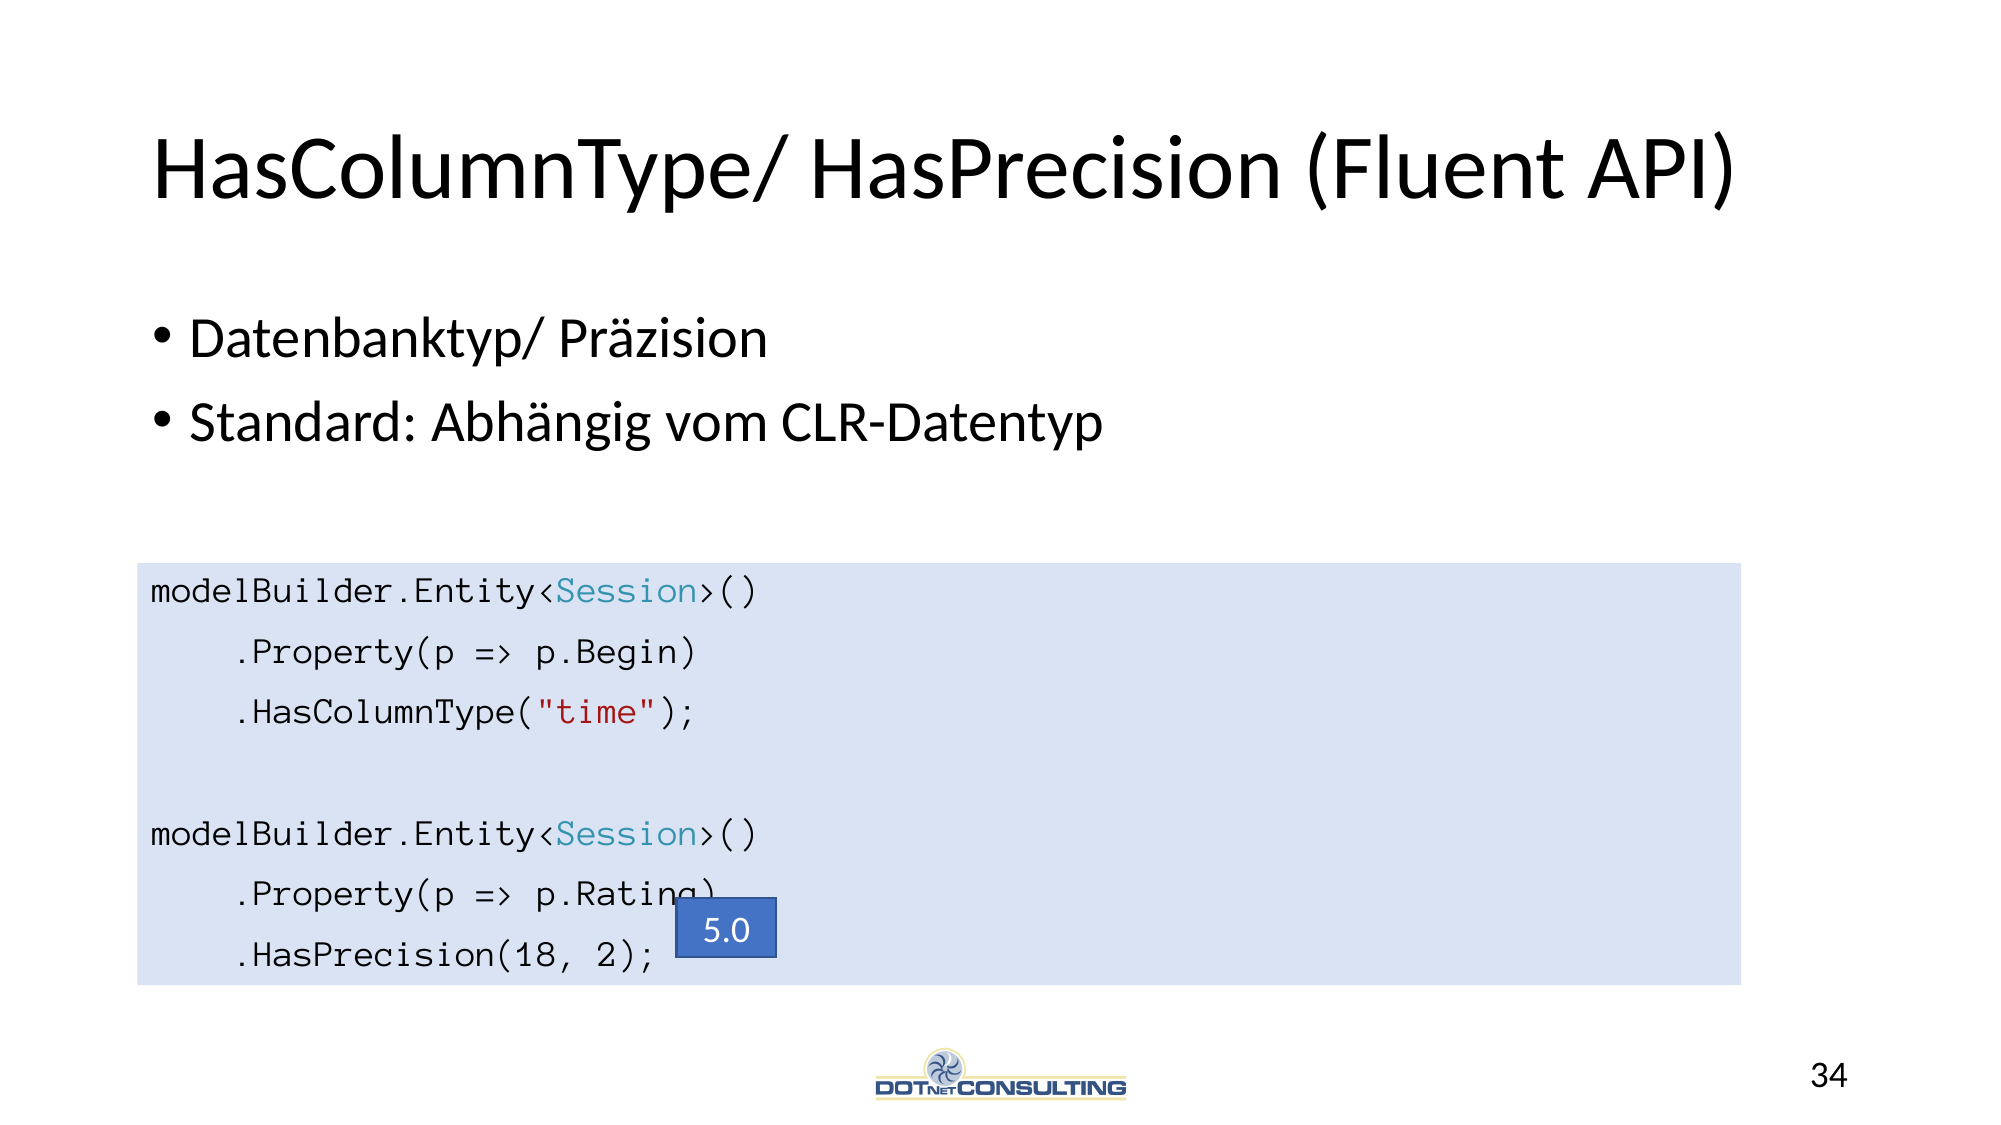

# HasColumnType/ HasPrecision (Fluent API)
Datenbanktyp/ Präzision
Standard: Abhängig vom CLR-Datentyp

modelBuilder.Entity<Session>()
    .Property(p => p.Begin)
    .HasColumnType("time");

modelBuilder.Entity<Session>()
    .Property(p => p.Rating)
    .HasPrecision(18, 2);

5.0
34